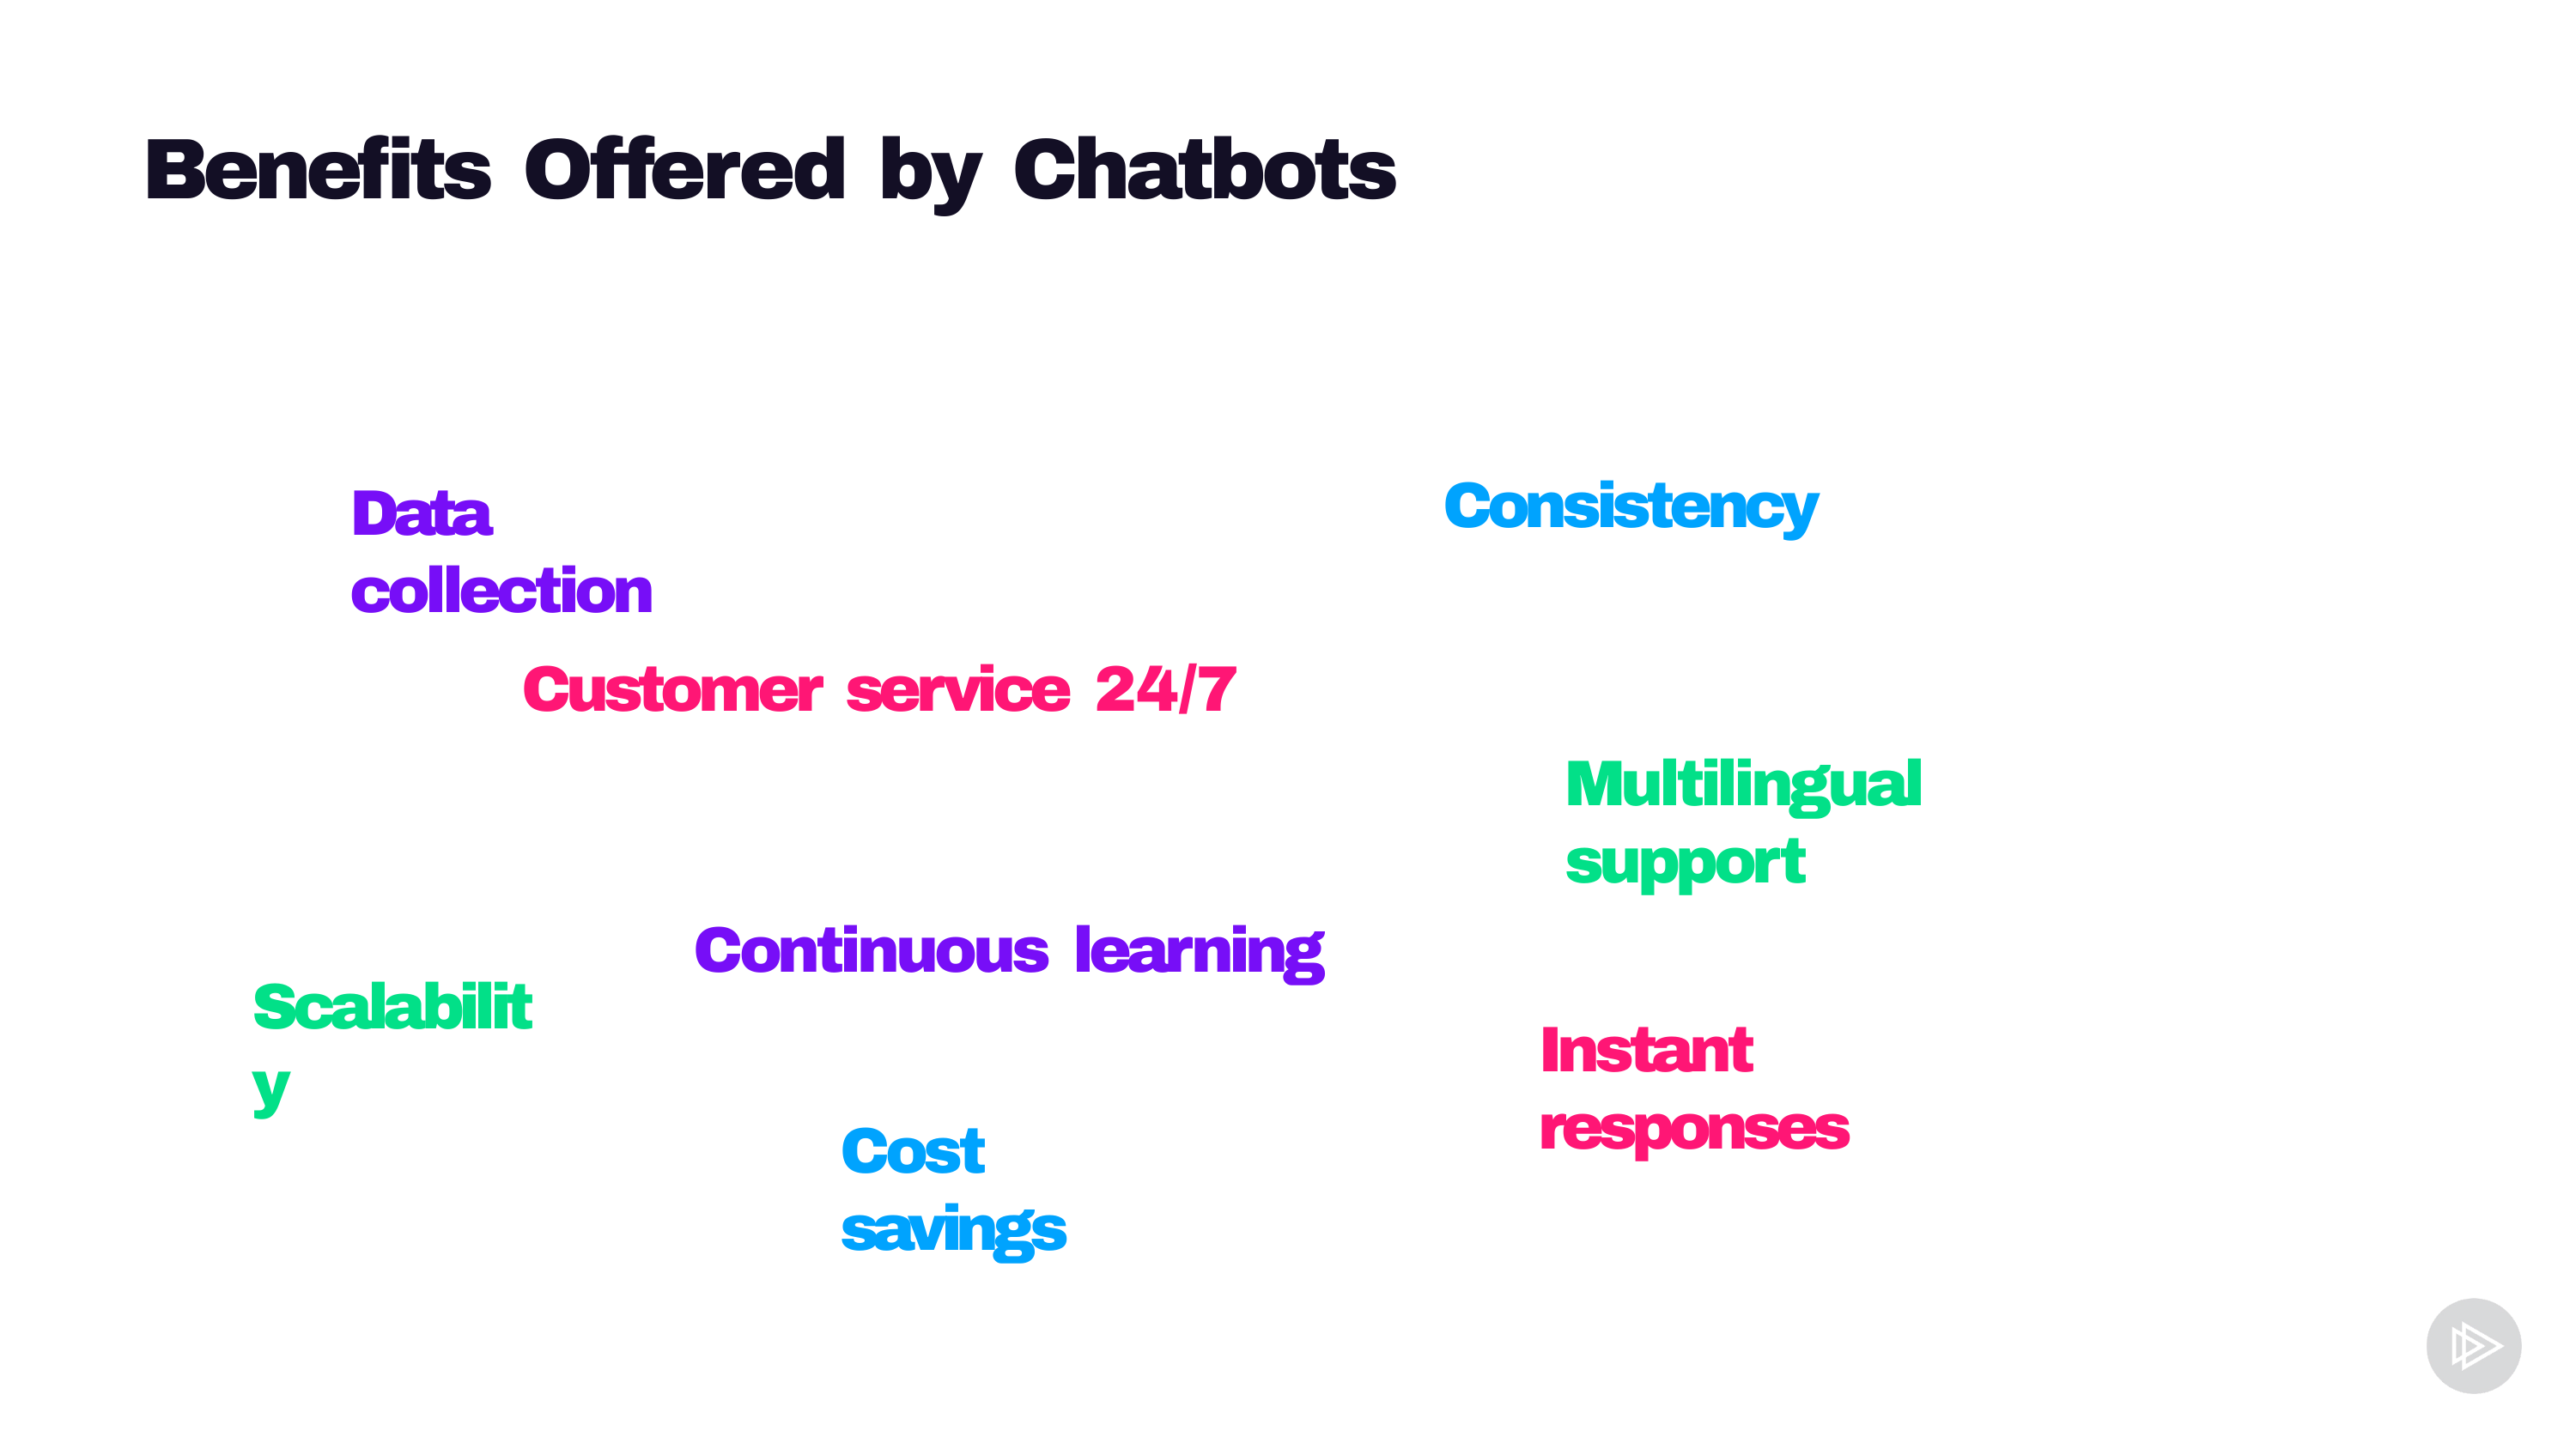

# Benefits Offered by Chatbots
Consistency
Data collection
Customer service 24/7
Multilingual support
Continuous learning
Scalability
Instant responses
Cost savings